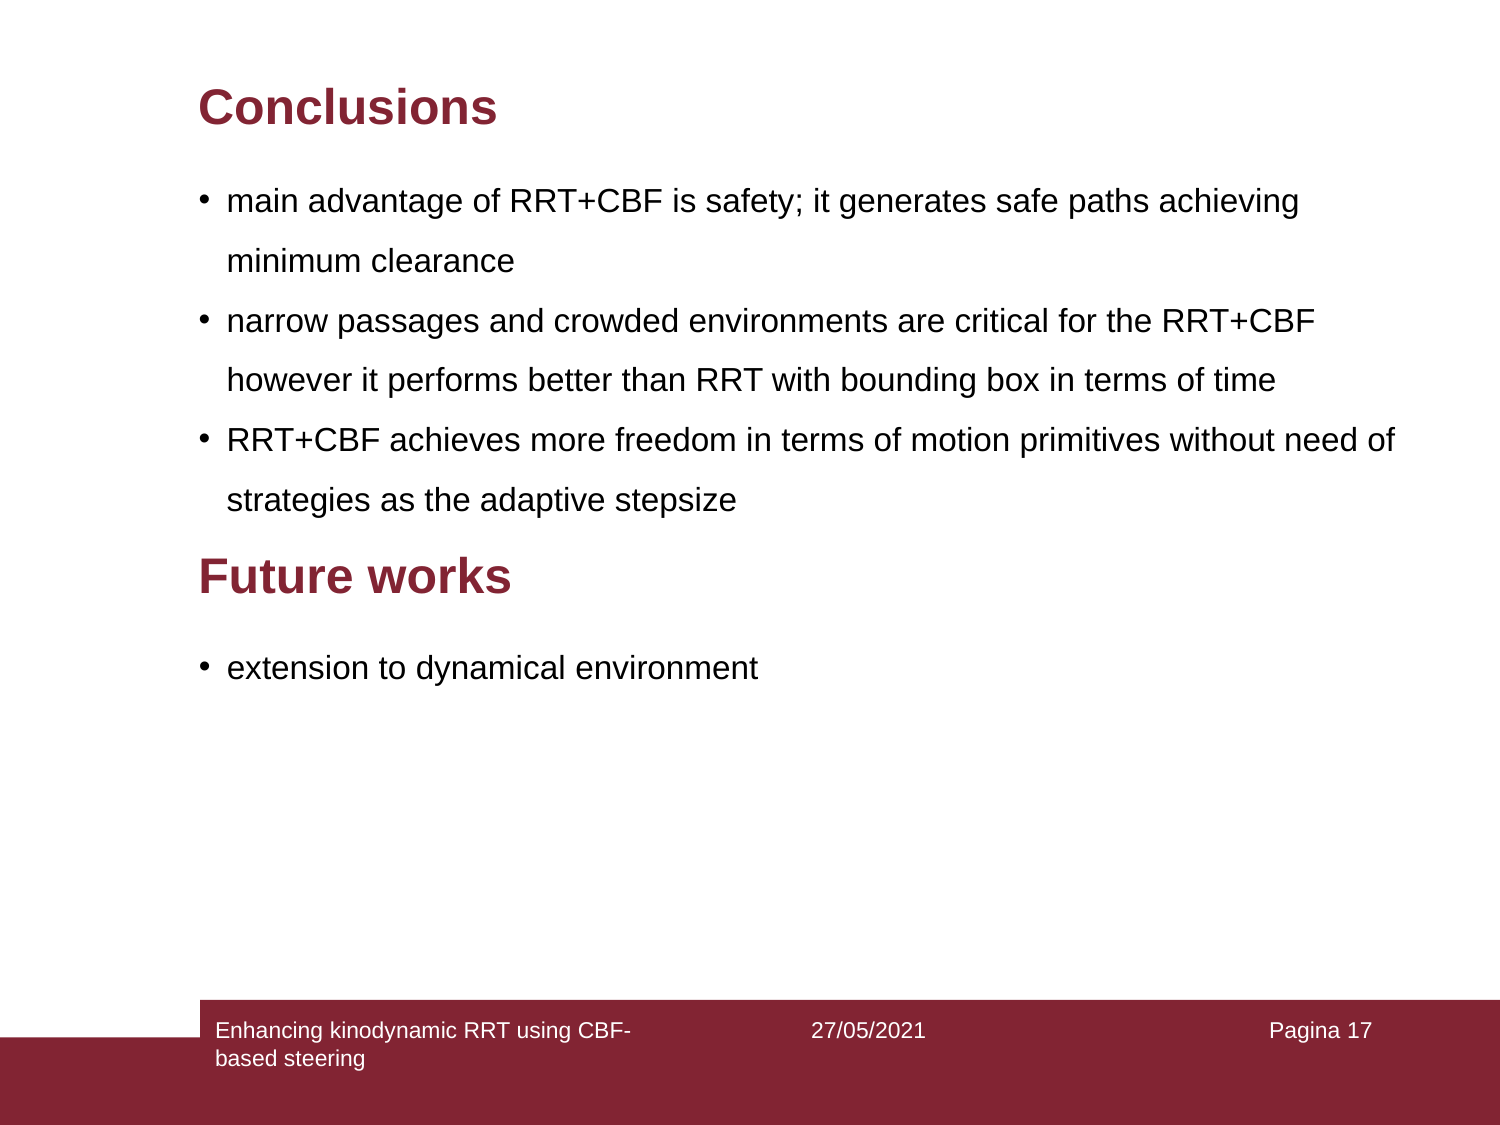

# Conclusions
main advantage of RRT+CBF is safety; it generates safe paths achieving minimum clearance
narrow passages and crowded environments are critical for the RRT+CBF however it performs better than RRT with bounding box in terms of time
RRT+CBF achieves more freedom in terms of motion primitives without need of strategies as the adaptive stepsize
Future works
extension to dynamical environment
Enhancing kinodynamic RRT using CBF-based steering
27/05/2021
Pagina 17